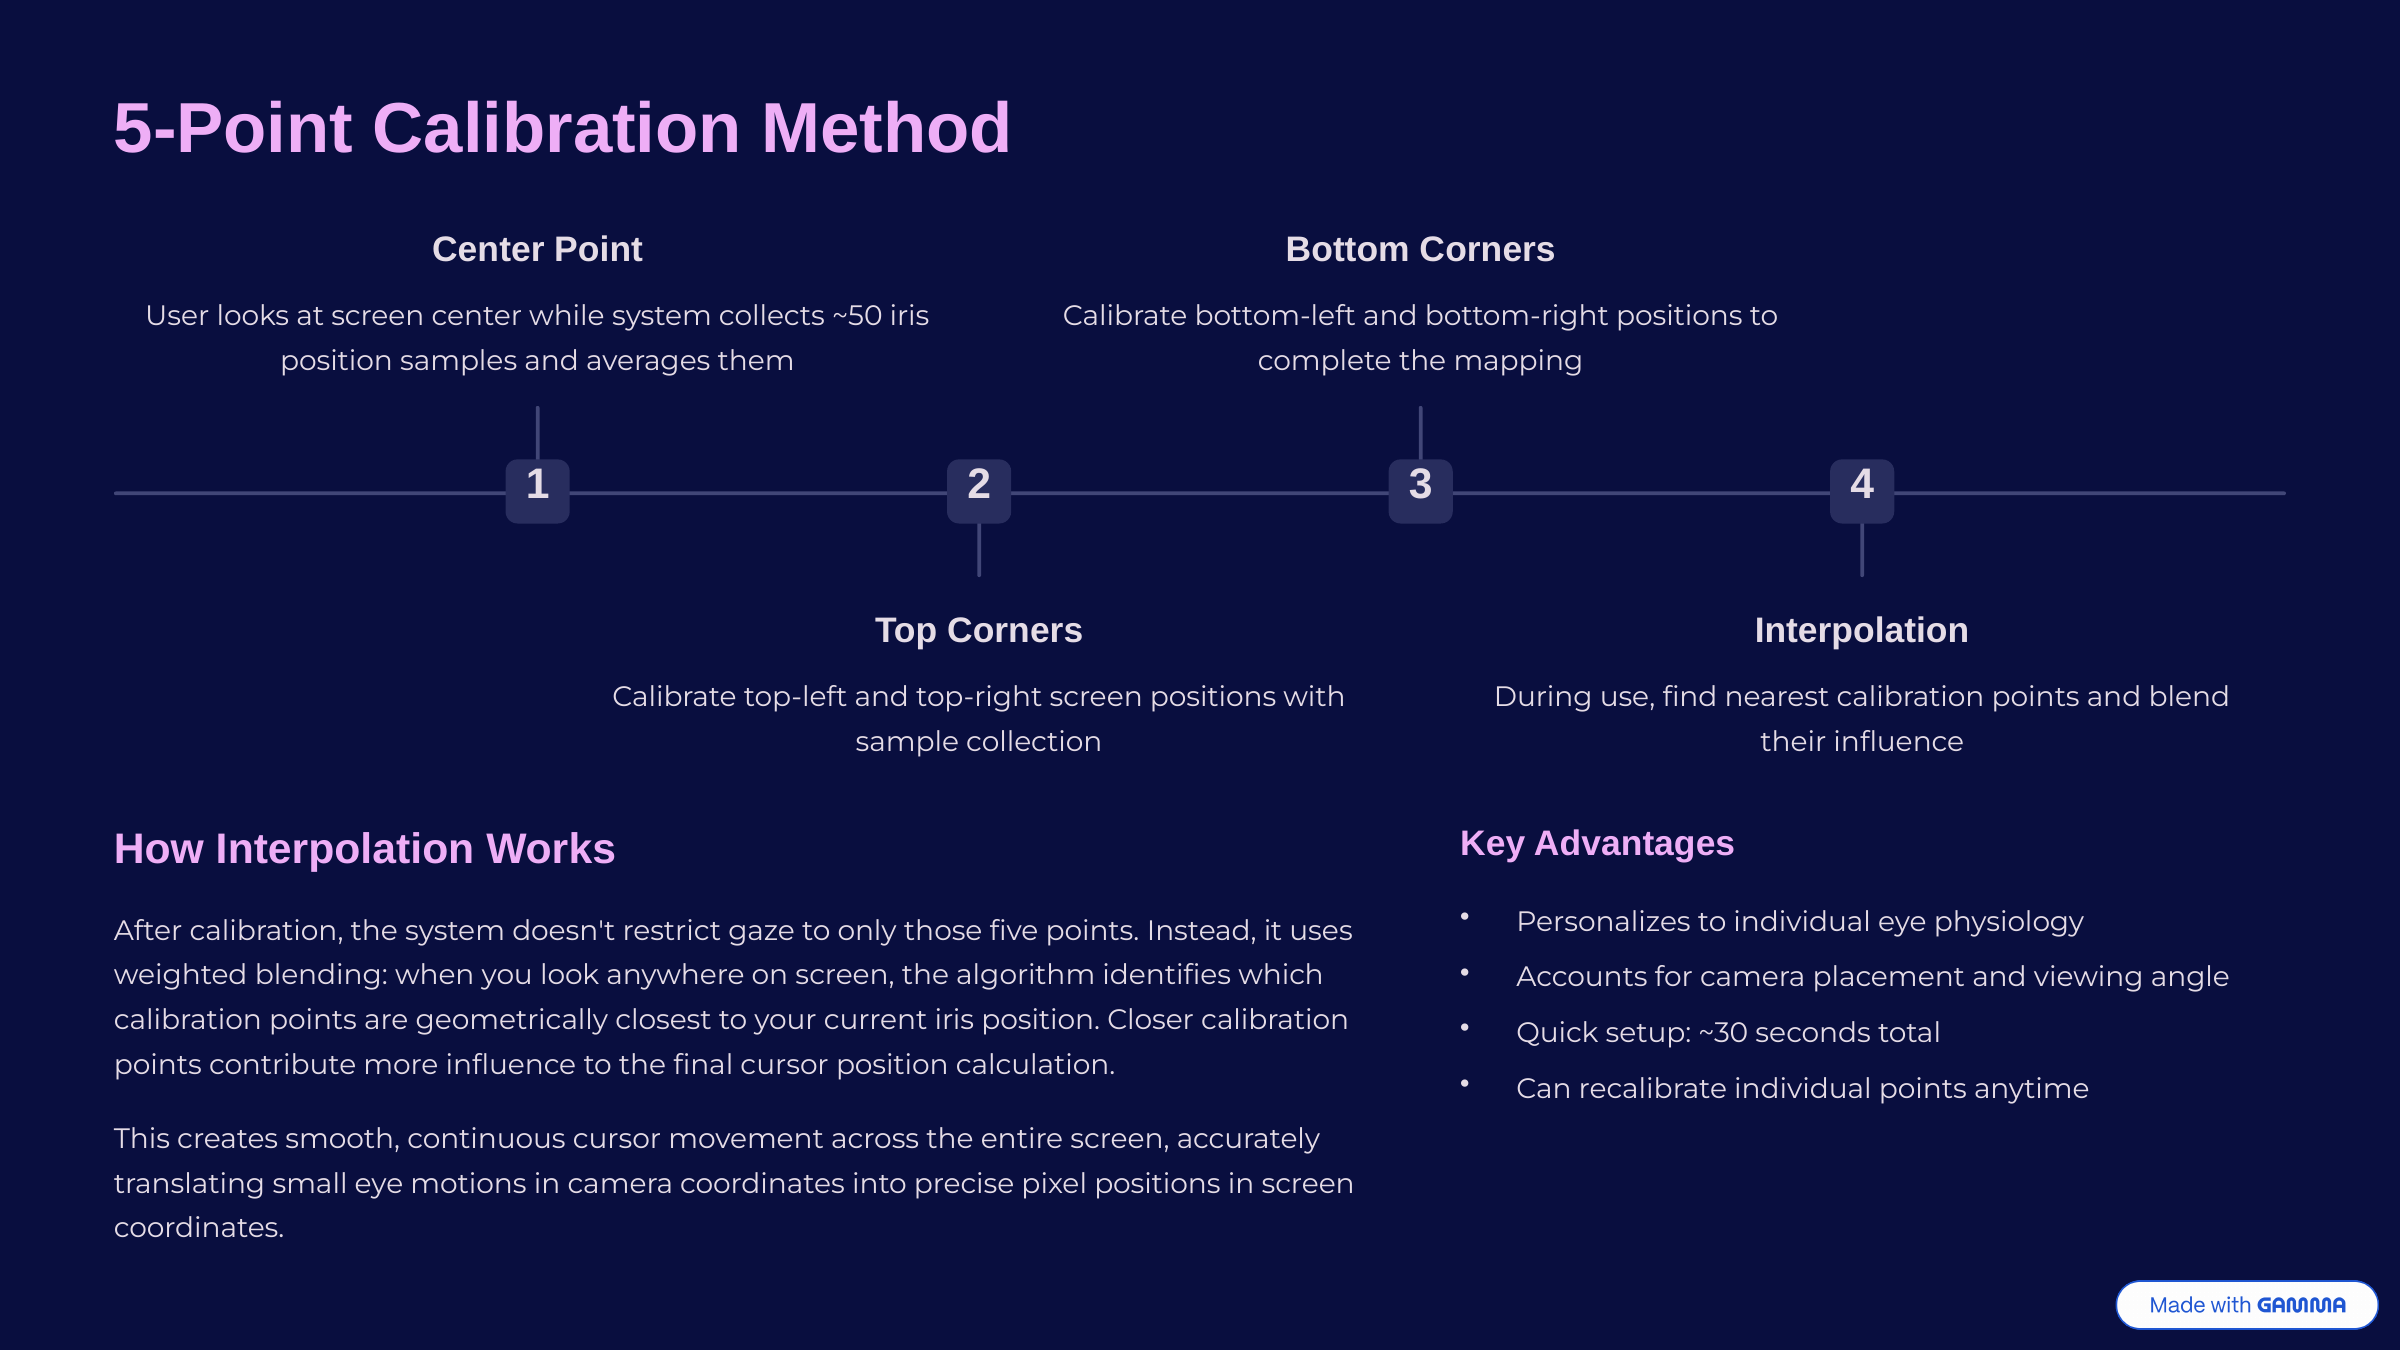

5-Point Calibration Method
Center Point
Bottom Corners
User looks at screen center while system collects ~50 iris position samples and averages them
Calibrate bottom-left and bottom-right positions to complete the mapping

1
2
3
4

Top Corners
Interpolation
Calibrate top-left and top-right screen positions with sample collection
During use, find nearest calibration points and blend their influence
How Interpolation Works
Key Advantages
Personalizes to individual eye physiology
After calibration, the system doesn't restrict gaze to only those five points. Instead, it uses weighted blending: when you look anywhere on screen, the algorithm identifies which calibration points are geometrically closest to your current iris position. Closer calibration points contribute more influence to the final cursor position calculation.
Accounts for camera placement and viewing angle
Quick setup: ~30 seconds total
Can recalibrate individual points anytime
This creates smooth, continuous cursor movement across the entire screen, accurately translating small eye motions in camera coordinates into precise pixel positions in screen coordinates.